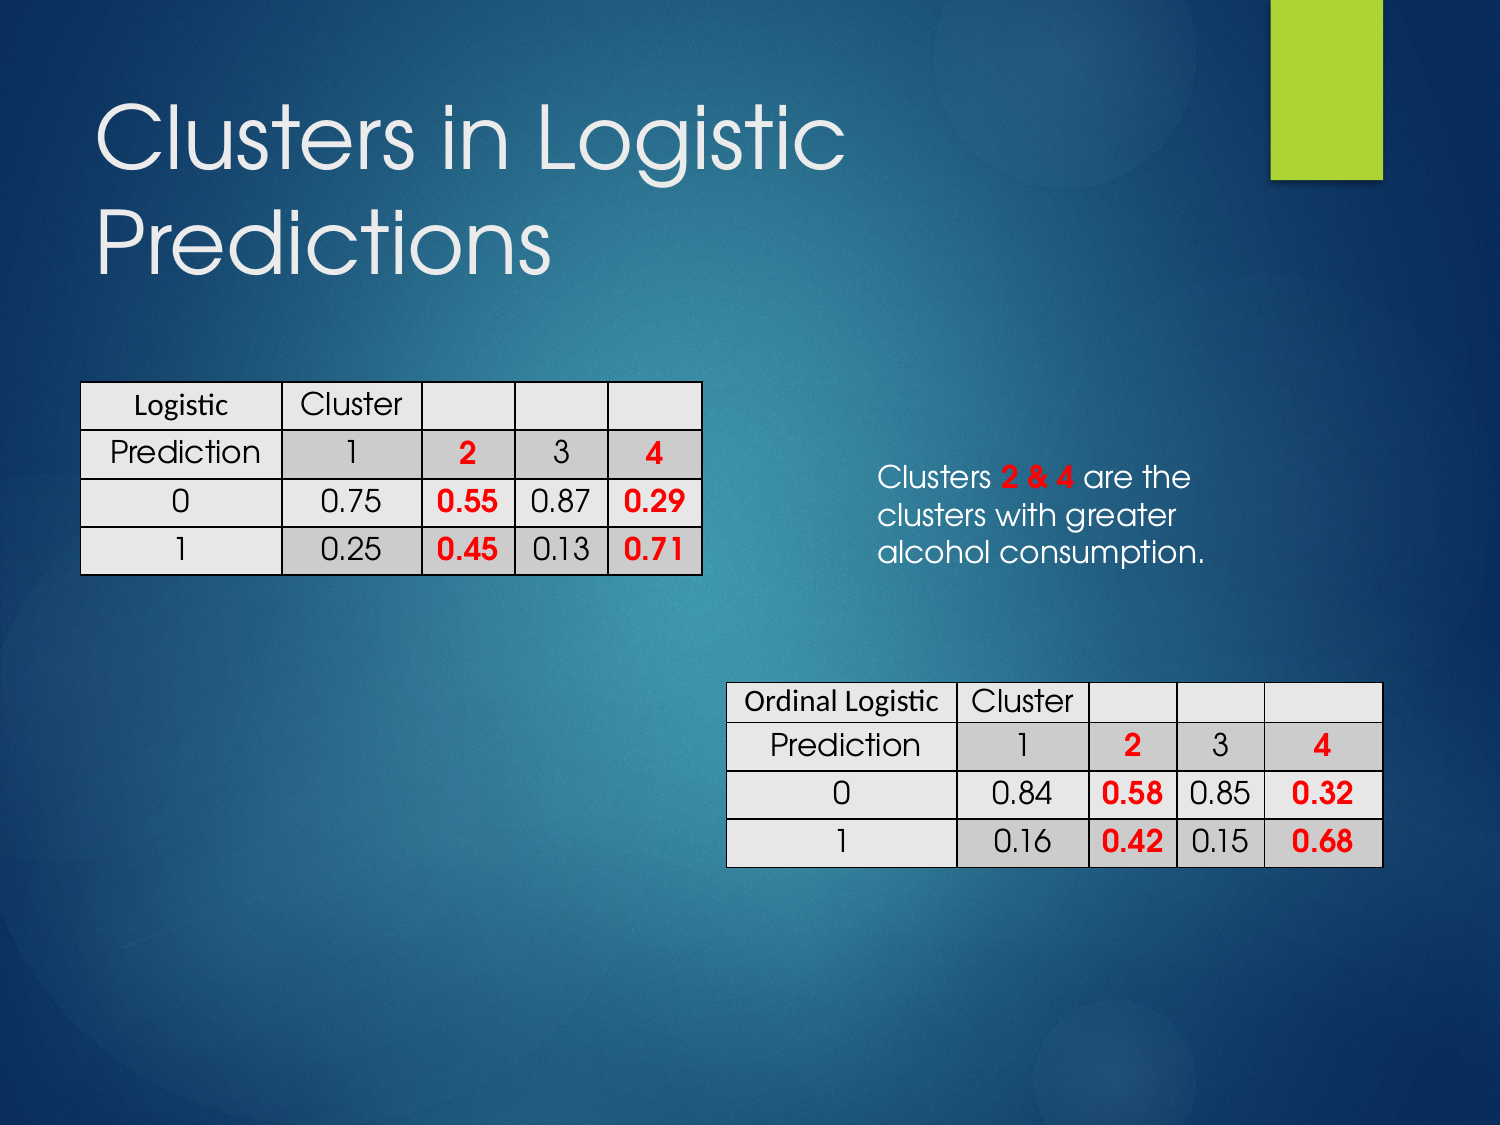

# Clusters in Logistic Predictions
| Logistic | Cluster |  |  |  |
| --- | --- | --- | --- | --- |
| Prediction | 1 | 2 | 3 | 4 |
| 0 | 0.75 | 0.55 | 0.87 | 0.29 |
| 1 | 0.25 | 0.45 | 0.13 | 0.71 |
Clusters 2 & 4 are the clusters with greater alcohol consumption.
| Ordinal Logistic | Cluster |  |  |  |
| --- | --- | --- | --- | --- |
| Prediction | 1 | 2 | 3 | 4 |
| 0 | 0.84 | 0.58 | 0.85 | 0.32 |
| 1 | 0.16 | 0.42 | 0.15 | 0.68 |